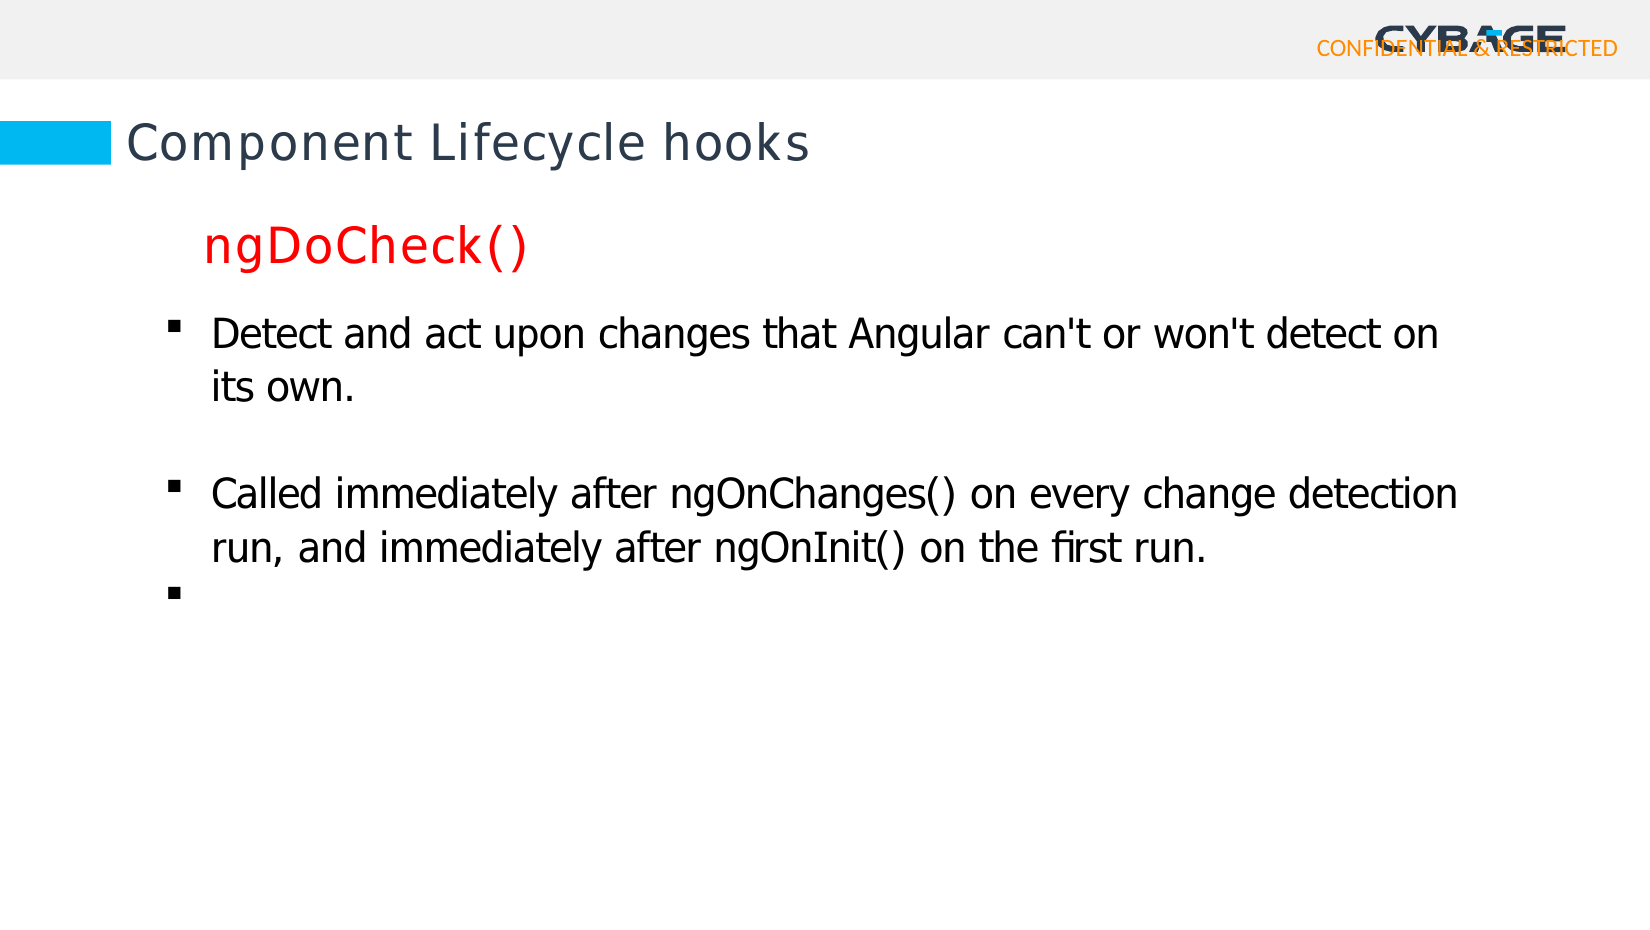

Component Lifecycle hooks

ngDoCheck()
Detect and act upon changes that Angular can't or won't detect on its own.

Called immediately after ngOnChanges() on every change detection run, and immediately after ngOnInit() on the first run.